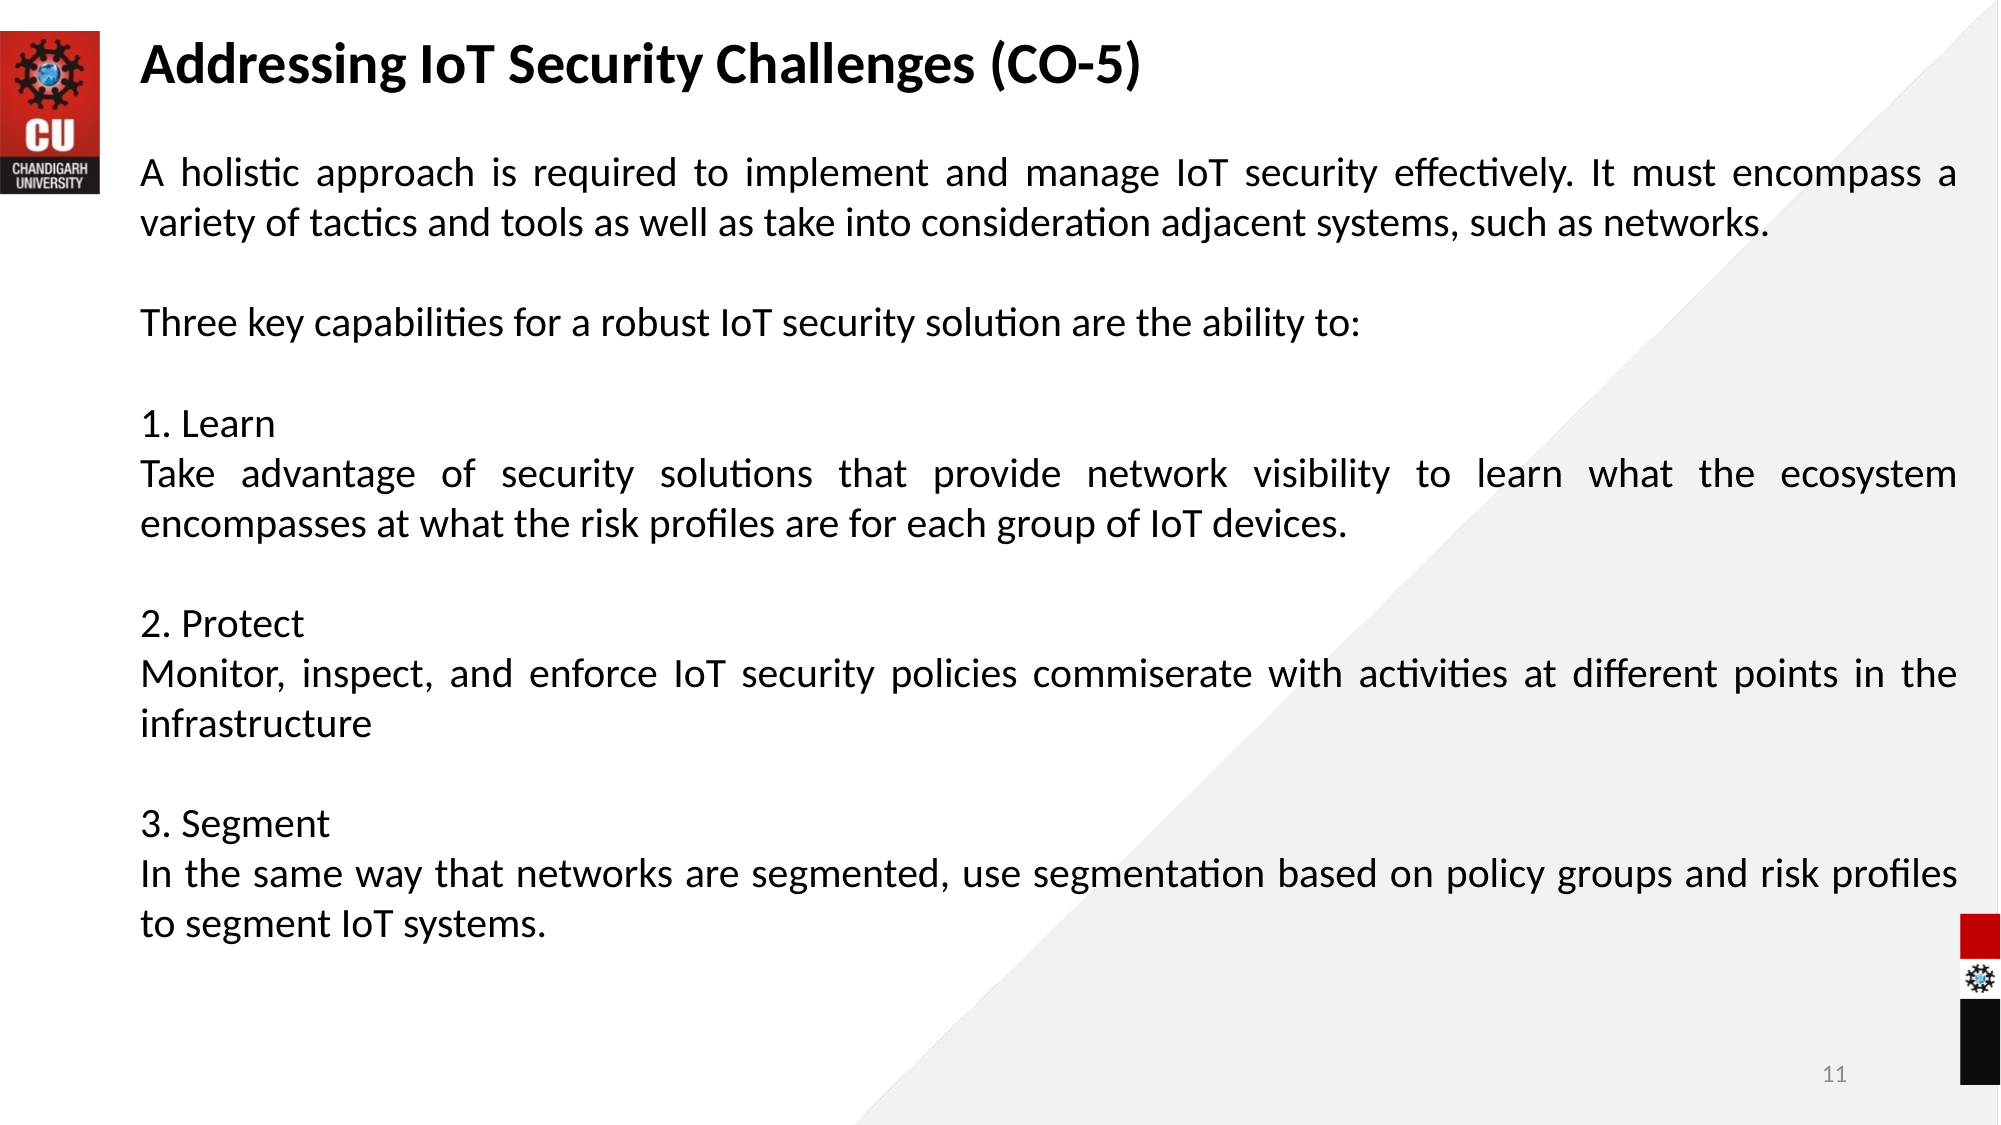

Addressing IoT Security Challenges (CO-5)

A holistic approach is required to implement and manage IoT security effectively. It must encompass a variety of tactics and tools as well as take into consideration adjacent systems, such as networks.

Three key capabilities for a robust IoT security solution are the ability to:

1. Learn
Take advantage of security solutions that provide network visibility to learn what the ecosystem encompasses at what the risk profiles are for each group of IoT devices.

2. Protect
Monitor, inspect, and enforce IoT security policies commiserate with activities at different points in the infrastructure

3. Segment
In the same way that networks are segmented, use segmentation based on policy groups and risk profiles to segment IoT systems.
11